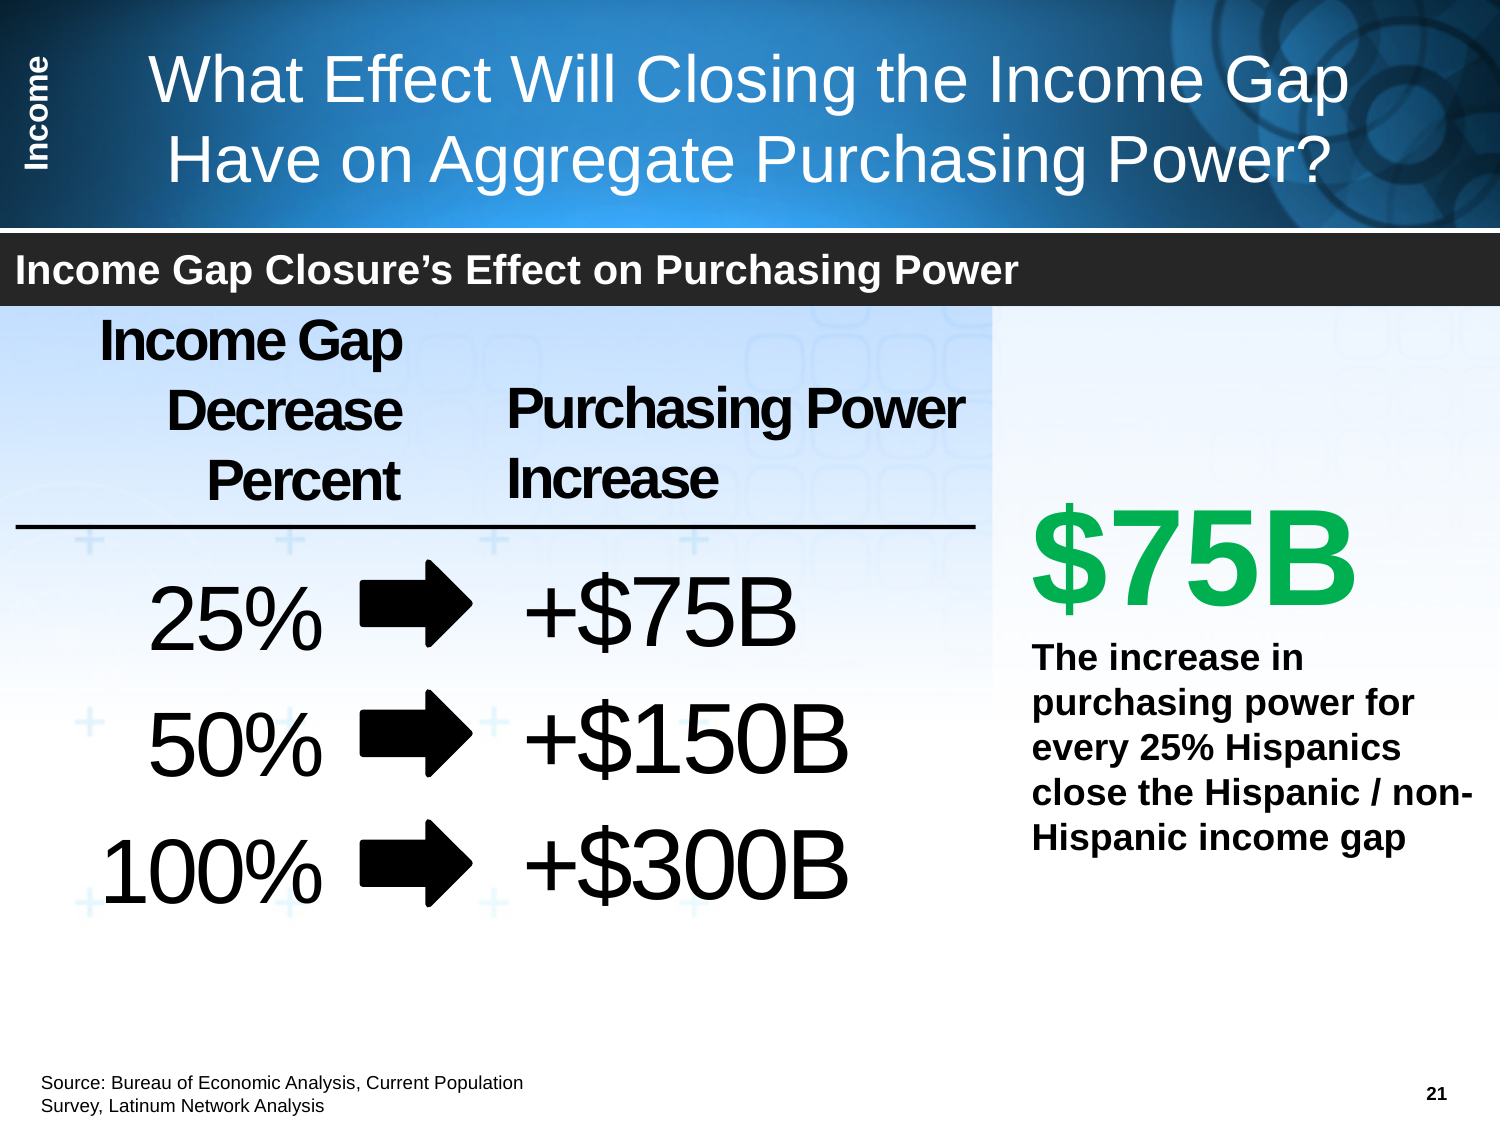

# What Effect Will Closing the Income Gap Have on Aggregate Purchasing Power?
Income
Income Gap Closure’s Effect on Purchasing Power

Income Gap Decrease Percent
Purchasing Power Increase
$75B
The increase in purchasing power for every 25% Hispanics close the Hispanic / non-Hispanic income gap

+$75B
25%

+$150B
50%

+$300B
100%

21
Source: Bureau of Economic Analysis, Current Population Survey, Latinum Network Analysis